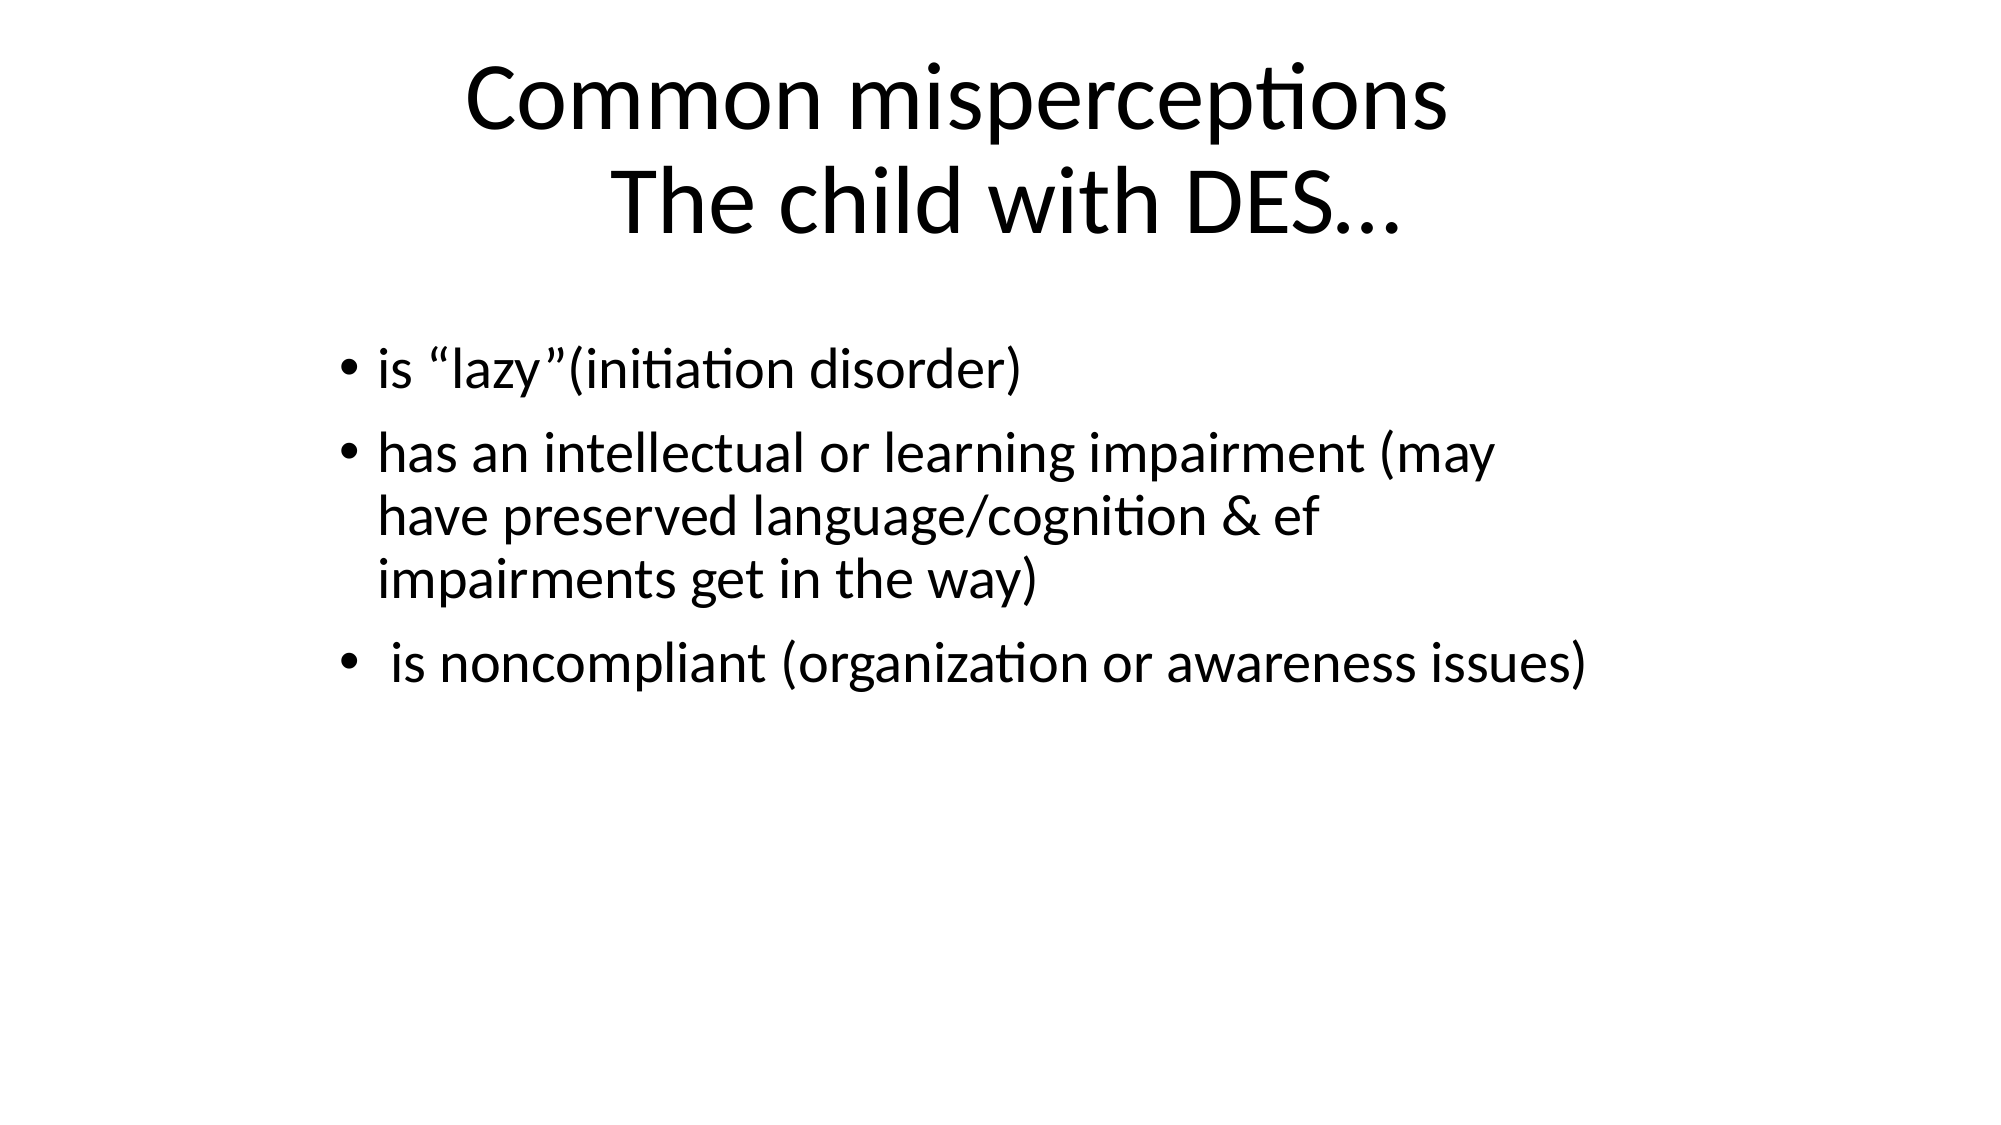

# Common misperceptions The child with DES…
is “lazy”(initiation disorder)
has an intellectual or learning impairment (may have preserved language/cognition & ef impairments get in the way)
 is noncompliant (organization or awareness issues)